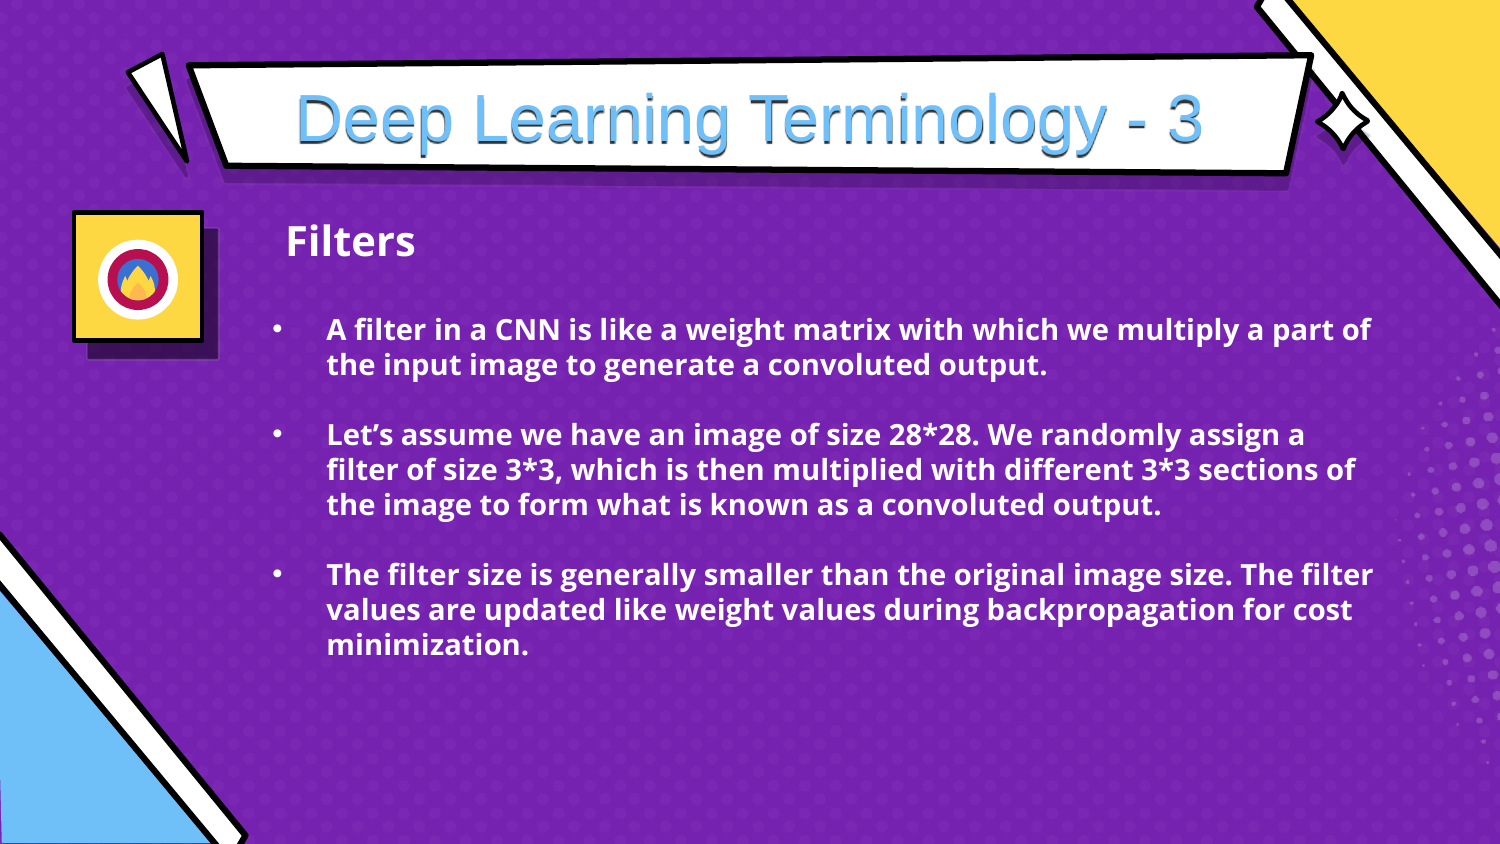

# Deep Learning Terminology - 3

Filters

A filter in a CNN is like a weight matrix with which we multiply a part of the input image to generate a convoluted output.

Let’s assume we have an image of size 28*28. We randomly assign a filter of size 3*3, which is then multiplied with different 3*3 sections of the image to form what is known as a convoluted output.

The filter size is generally smaller than the original image size. The filter values are updated like weight values during backpropagation for cost minimization.